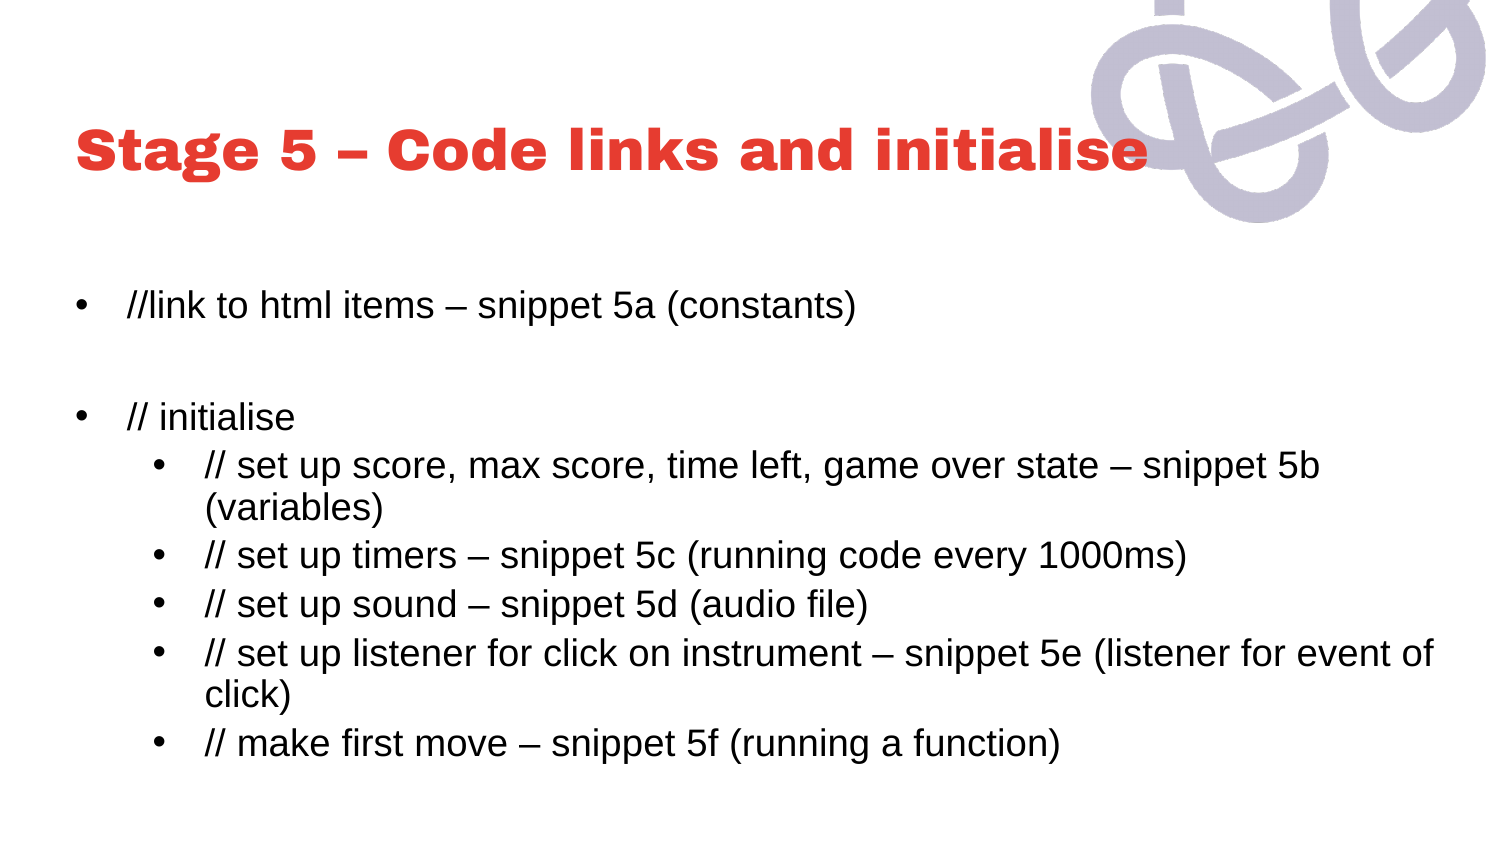

# Stage 5 – Code links and initialise
//link to html items – snippet 5a (constants)

// initialise
// set up score, max score, time left, game over state – snippet 5b (variables)
// set up timers – snippet 5c (running code every 1000ms)
// set up sound – snippet 5d (audio file)
// set up listener for click on instrument – snippet 5e (listener for event of click)
// make first move – snippet 5f (running a function)